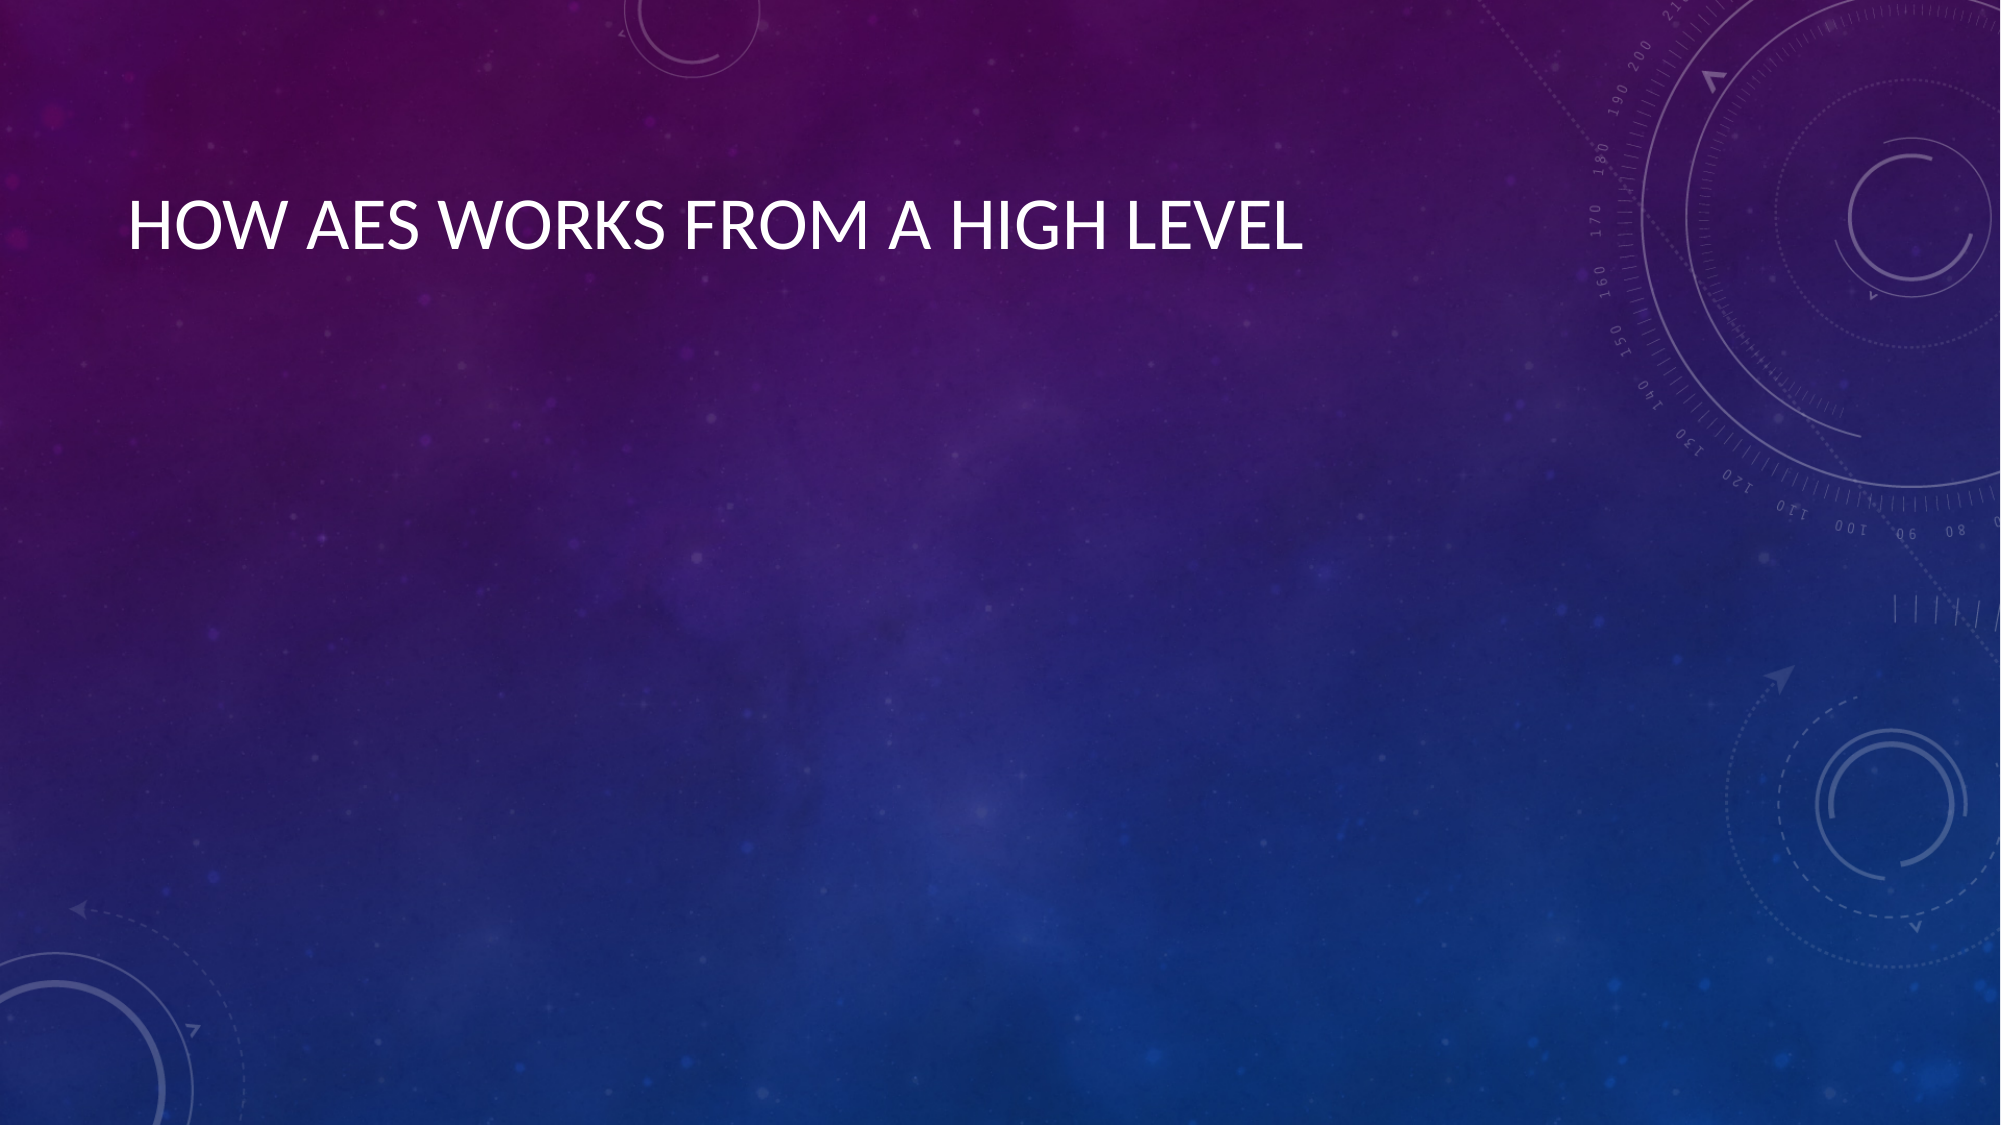

# HOW AES Works from a high level